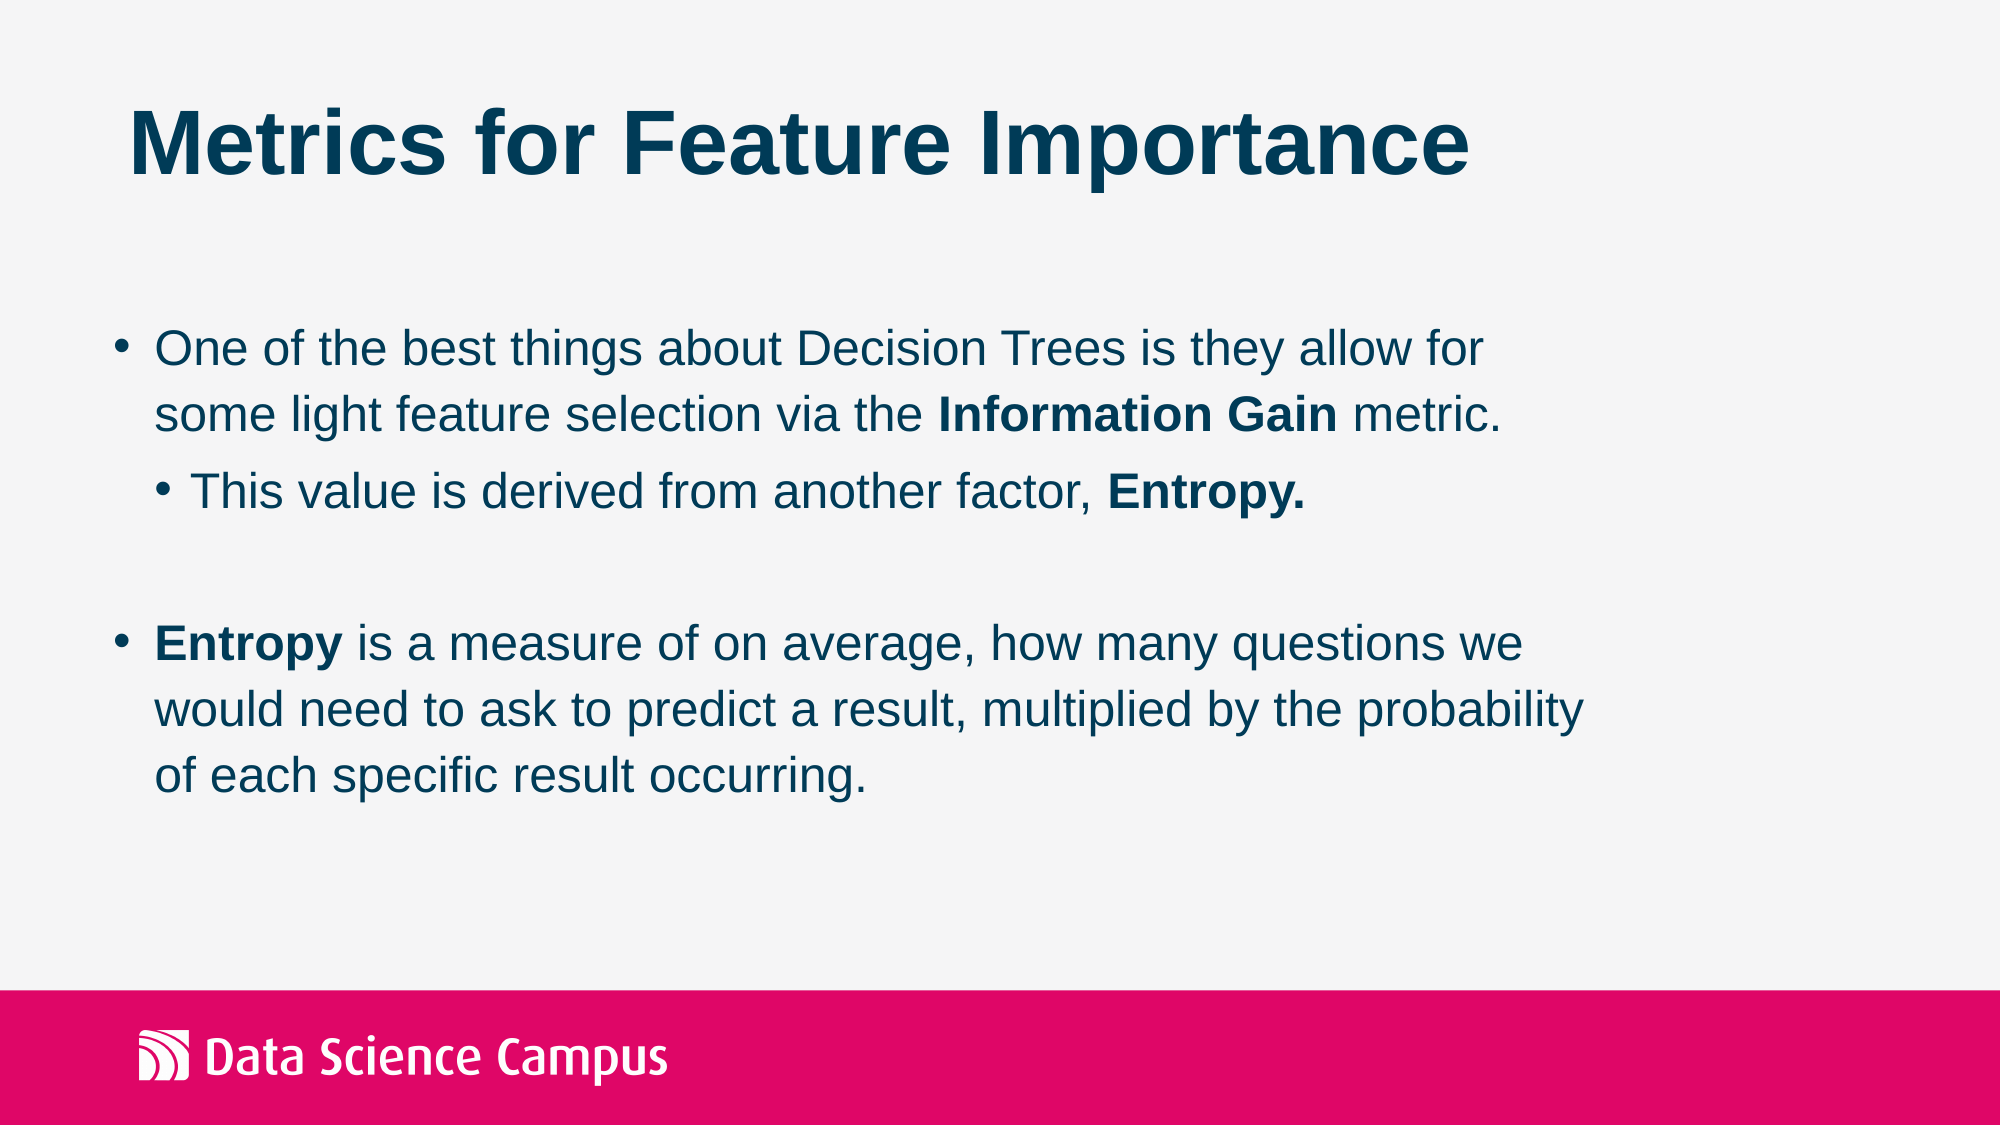

Metrics for Feature Importance
One of the best things about Decision Trees is they allow for some light feature selection via the Information Gain metric.
This value is derived from another factor, Entropy.

Entropy is a measure of on average, how many questions we would need to ask to predict a result, multiplied by the probability of each specific result occurring.